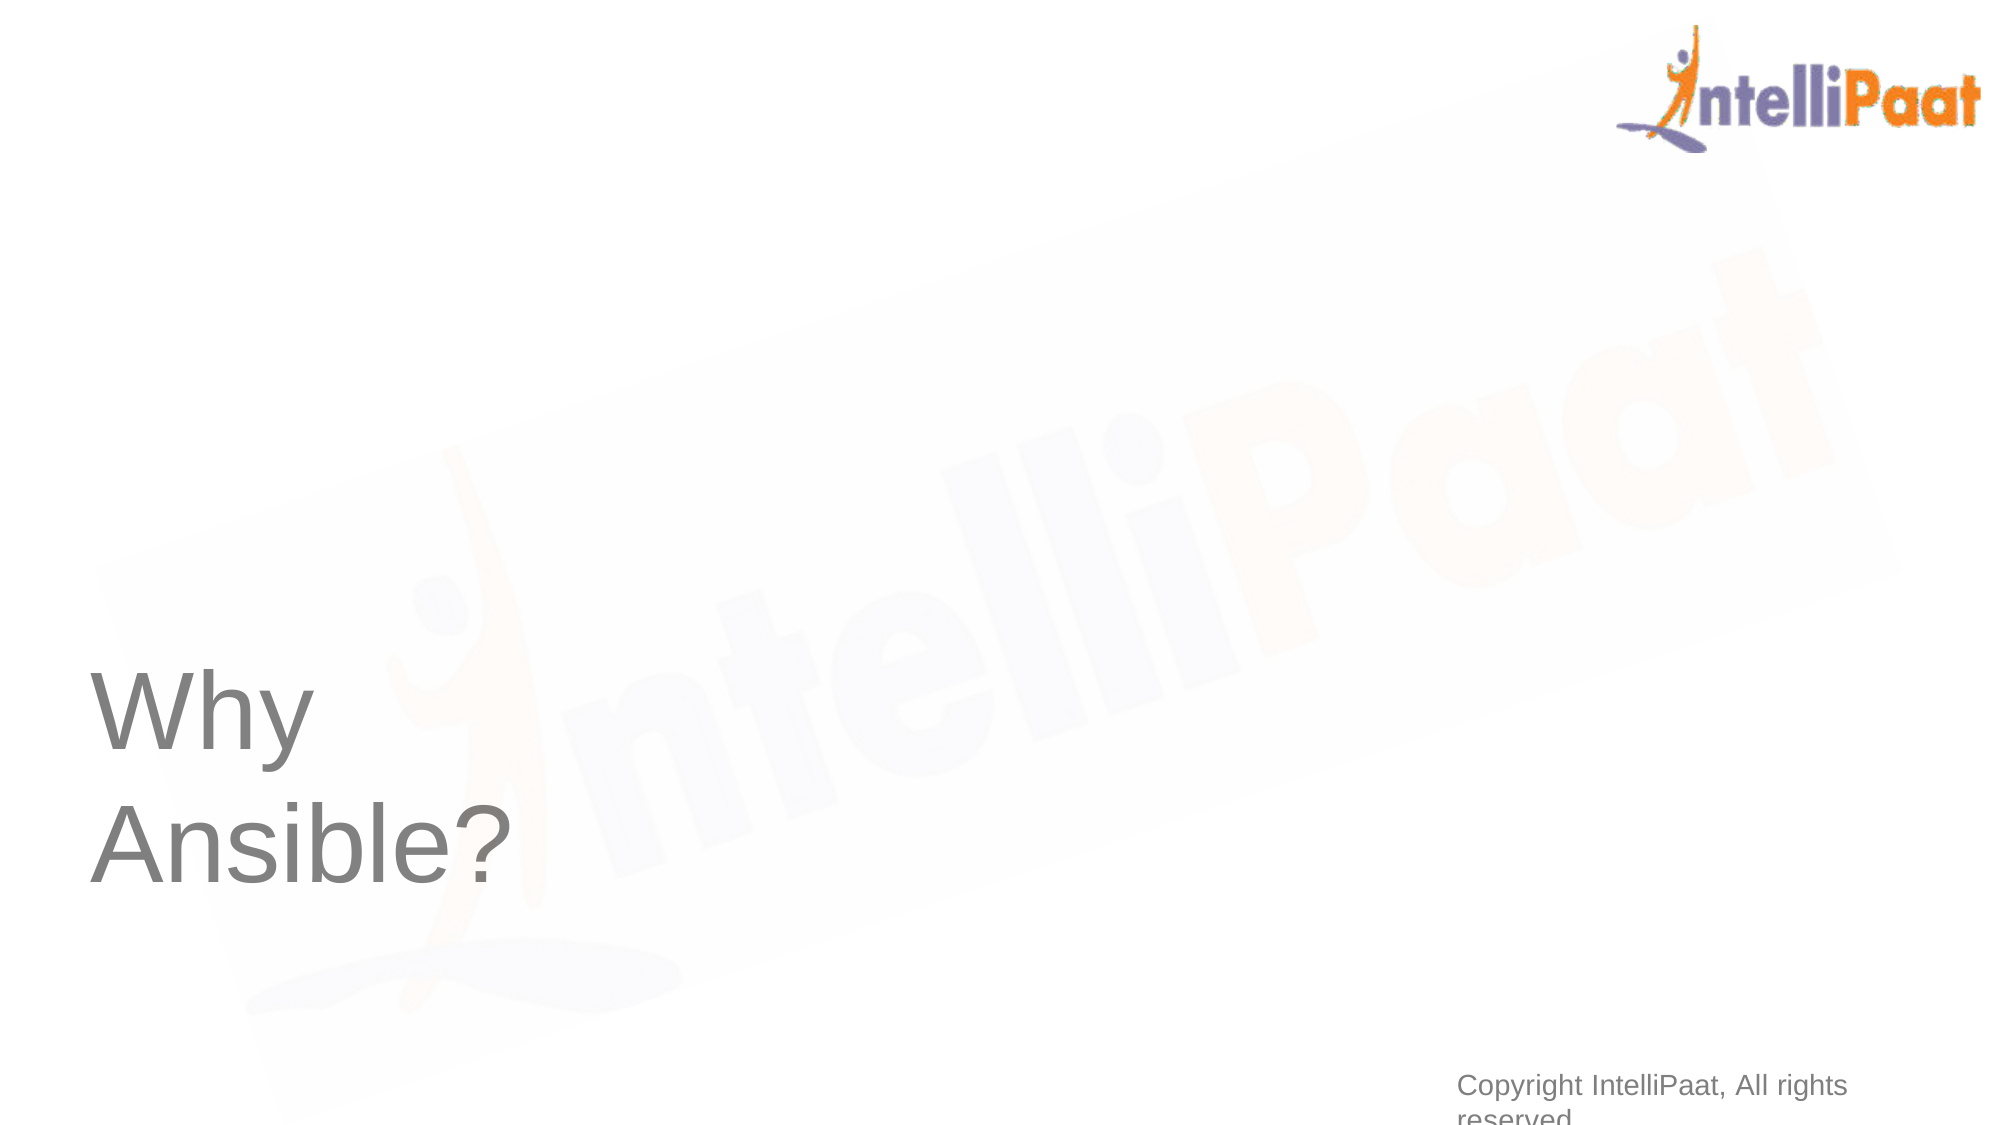

# Why Ansible?
Copyright IntelliPaat, All rights reserved